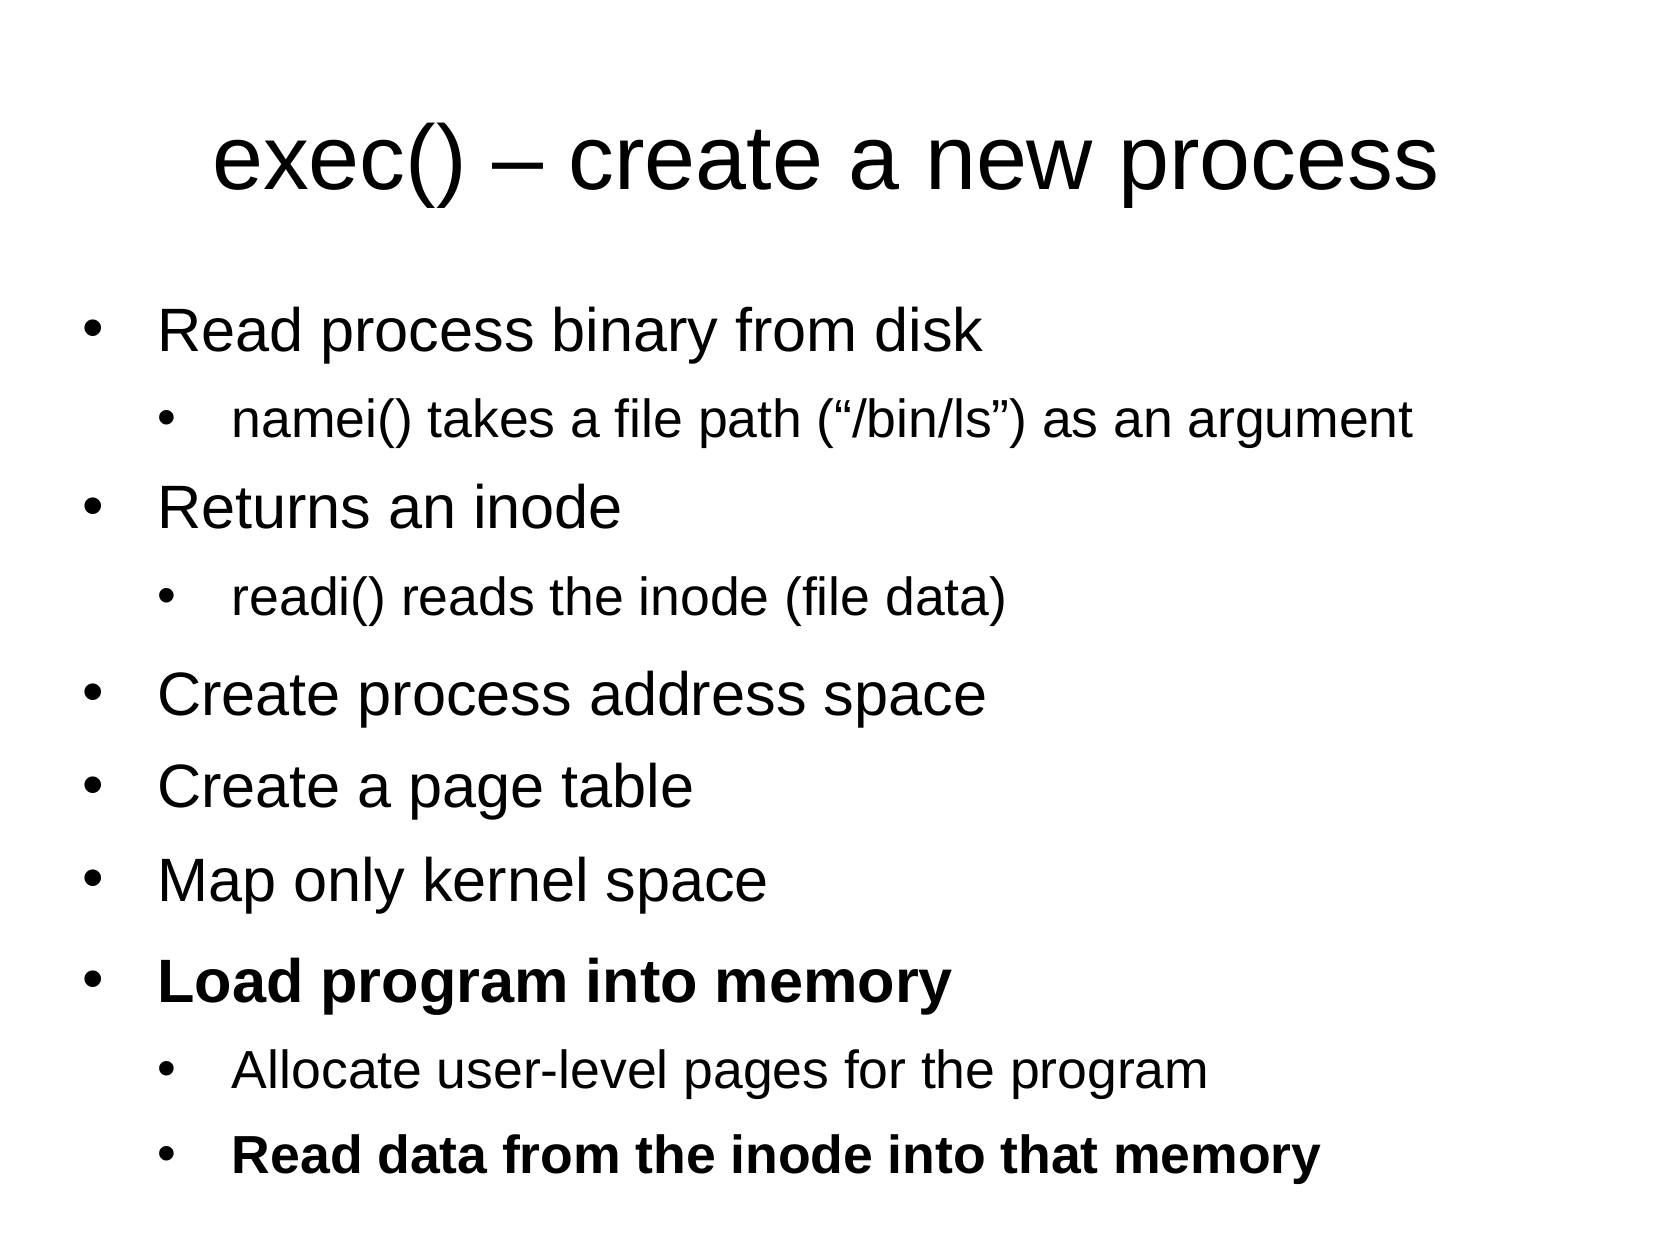

exec() – create a new process
Read process binary from disk
namei() takes a file path (“/bin/ls”) as an argument
Returns an inode
readi() reads the inode (file data)
Create process address space
Create a page table
Map only kernel space
Load program into memory
Allocate user-level pages for the program
Read data from the inode into that memory